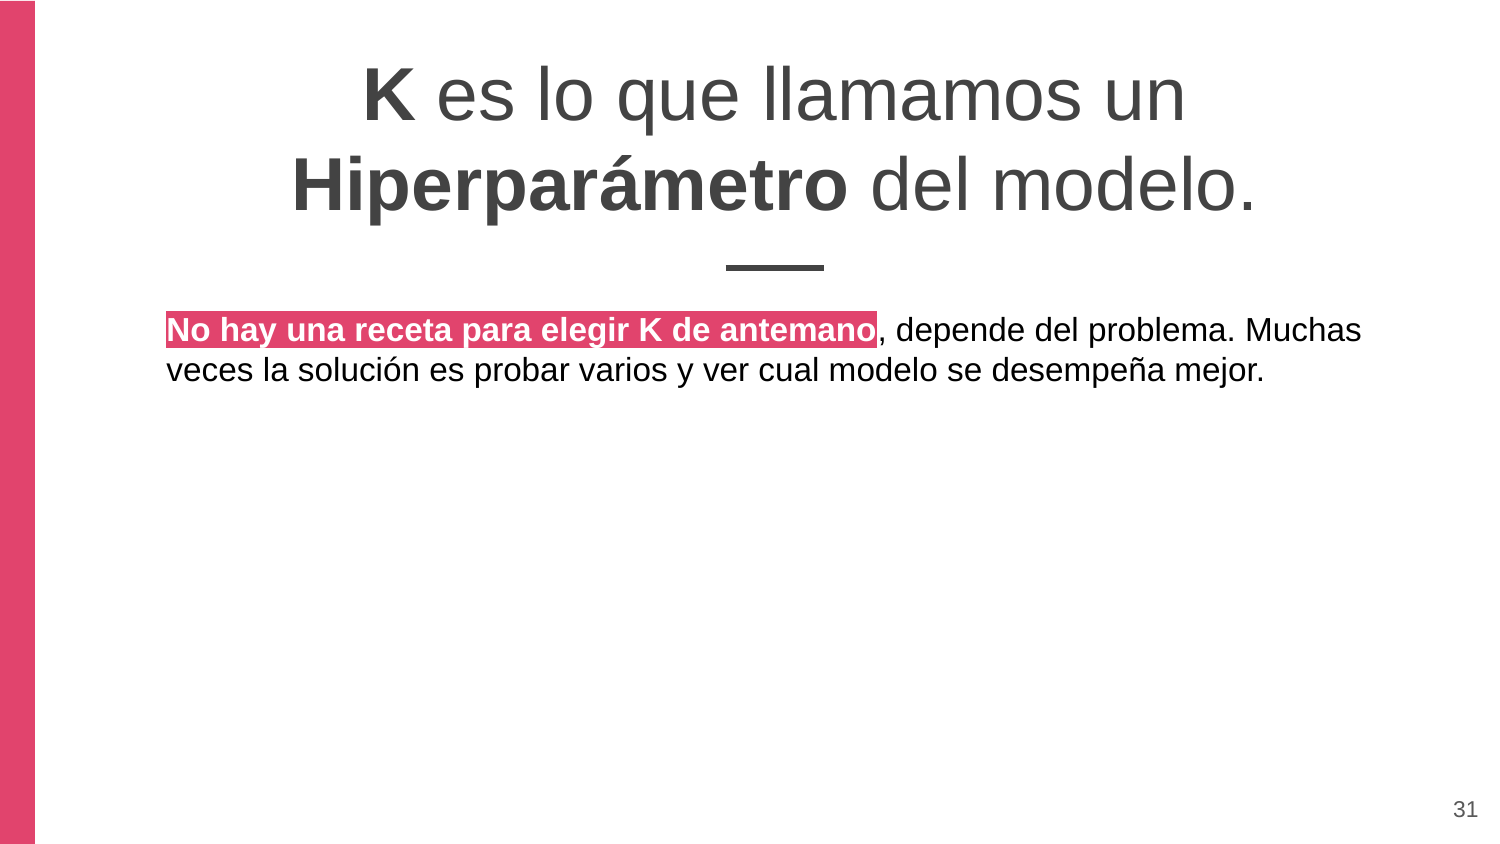

K es lo que llamamos un Hiperparámetro del modelo.
No hay una receta para elegir K de antemano, depende del problema. Muchas veces la solución es probar varios y ver cual modelo se desempeña mejor.
31